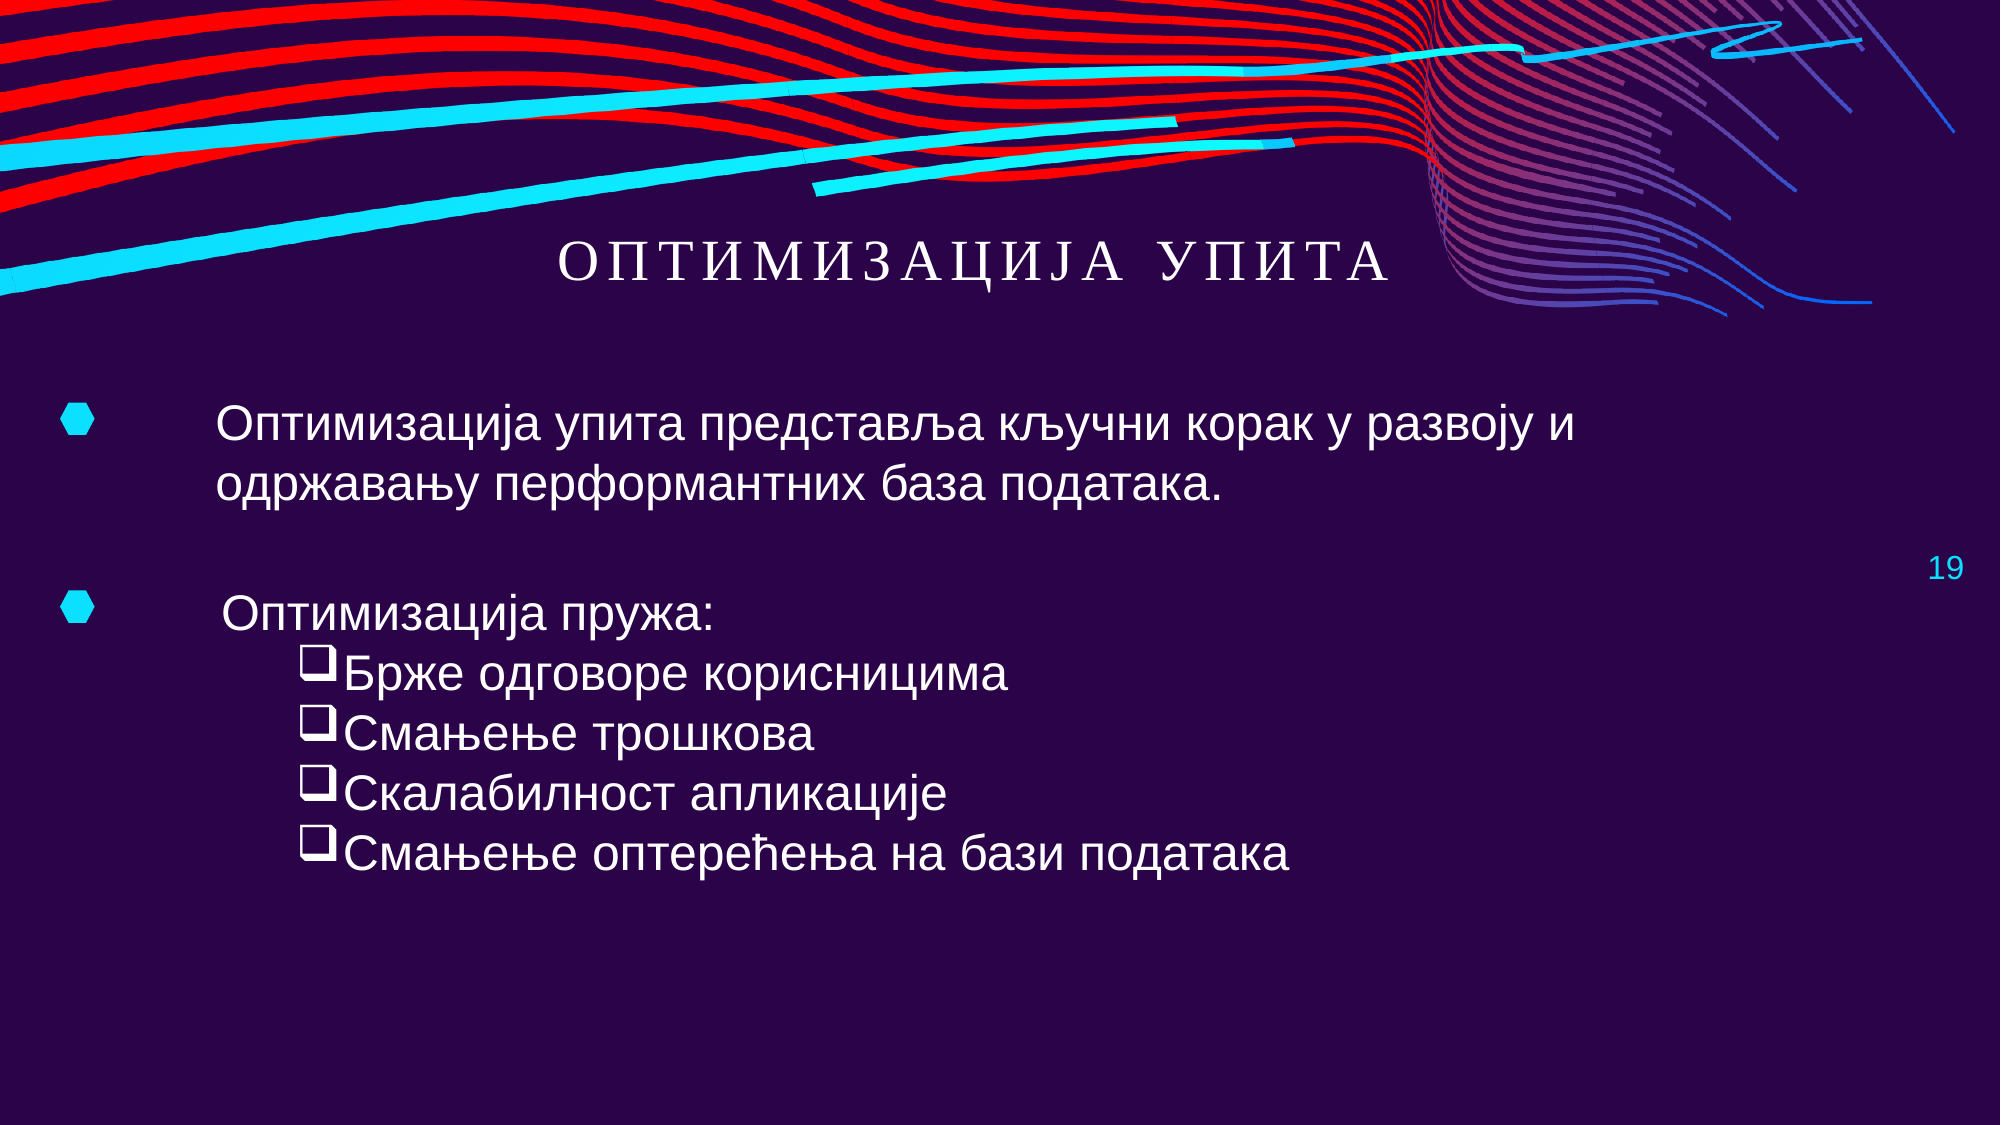

# Оптимизација упита
Оптимизација упита представља кључни корак у развоју и одржавању перформантних база података.

19
Оптимизација пружа:
Брже одговоре корисницима
Смањење трошкова
Скалабилност апликације
Смањење оптерећења на бази података